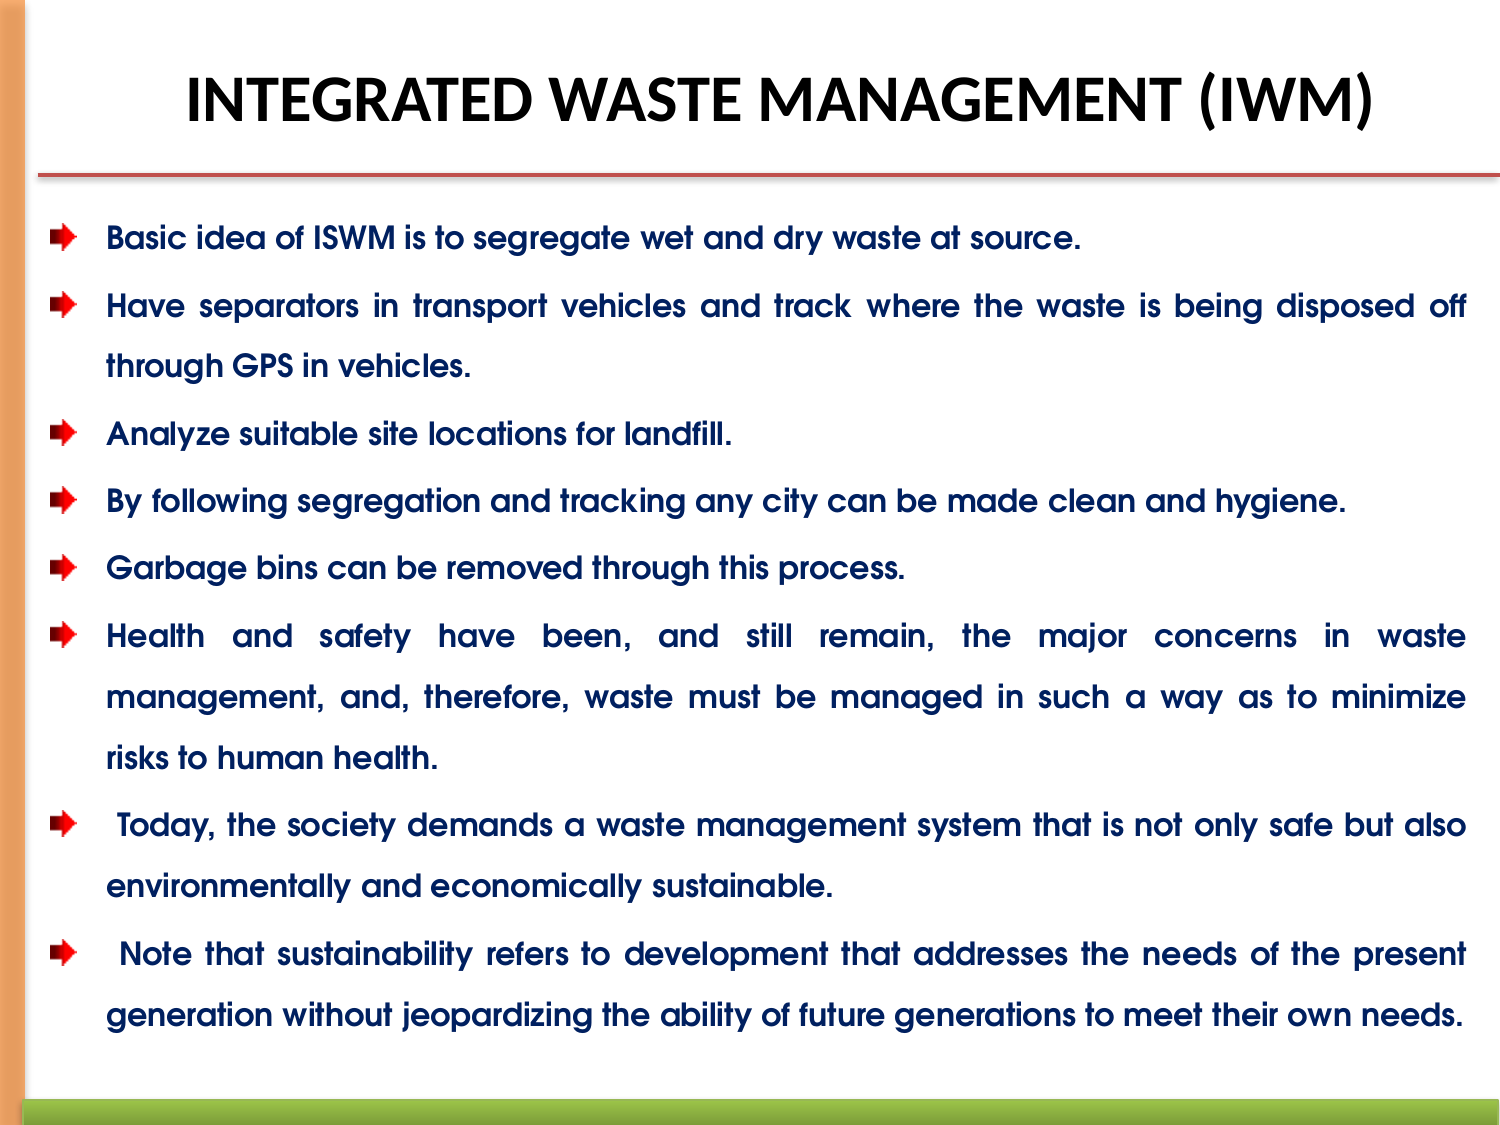

# INTEGRATED WASTE MANAGEMENT (IWM)
Basic idea of ISWM is to segregate wet and dry waste at source.
Have separators in transport vehicles and track where the waste is being disposed off through GPS in vehicles.
Analyze suitable site locations for landfill.
By following segregation and tracking any city can be made clean and hygiene.
Garbage bins can be removed through this process.
Health and safety have been, and still remain, the major concerns in waste management, and, therefore, waste must be managed in such a way as to minimize risks to human health.
 Today, the society demands a waste management system that is not only safe but also environmentally and economically sustainable.
 Note that sustainability refers to development that addresses the needs of the present generation without jeopardizing the ability of future generations to meet their own needs.